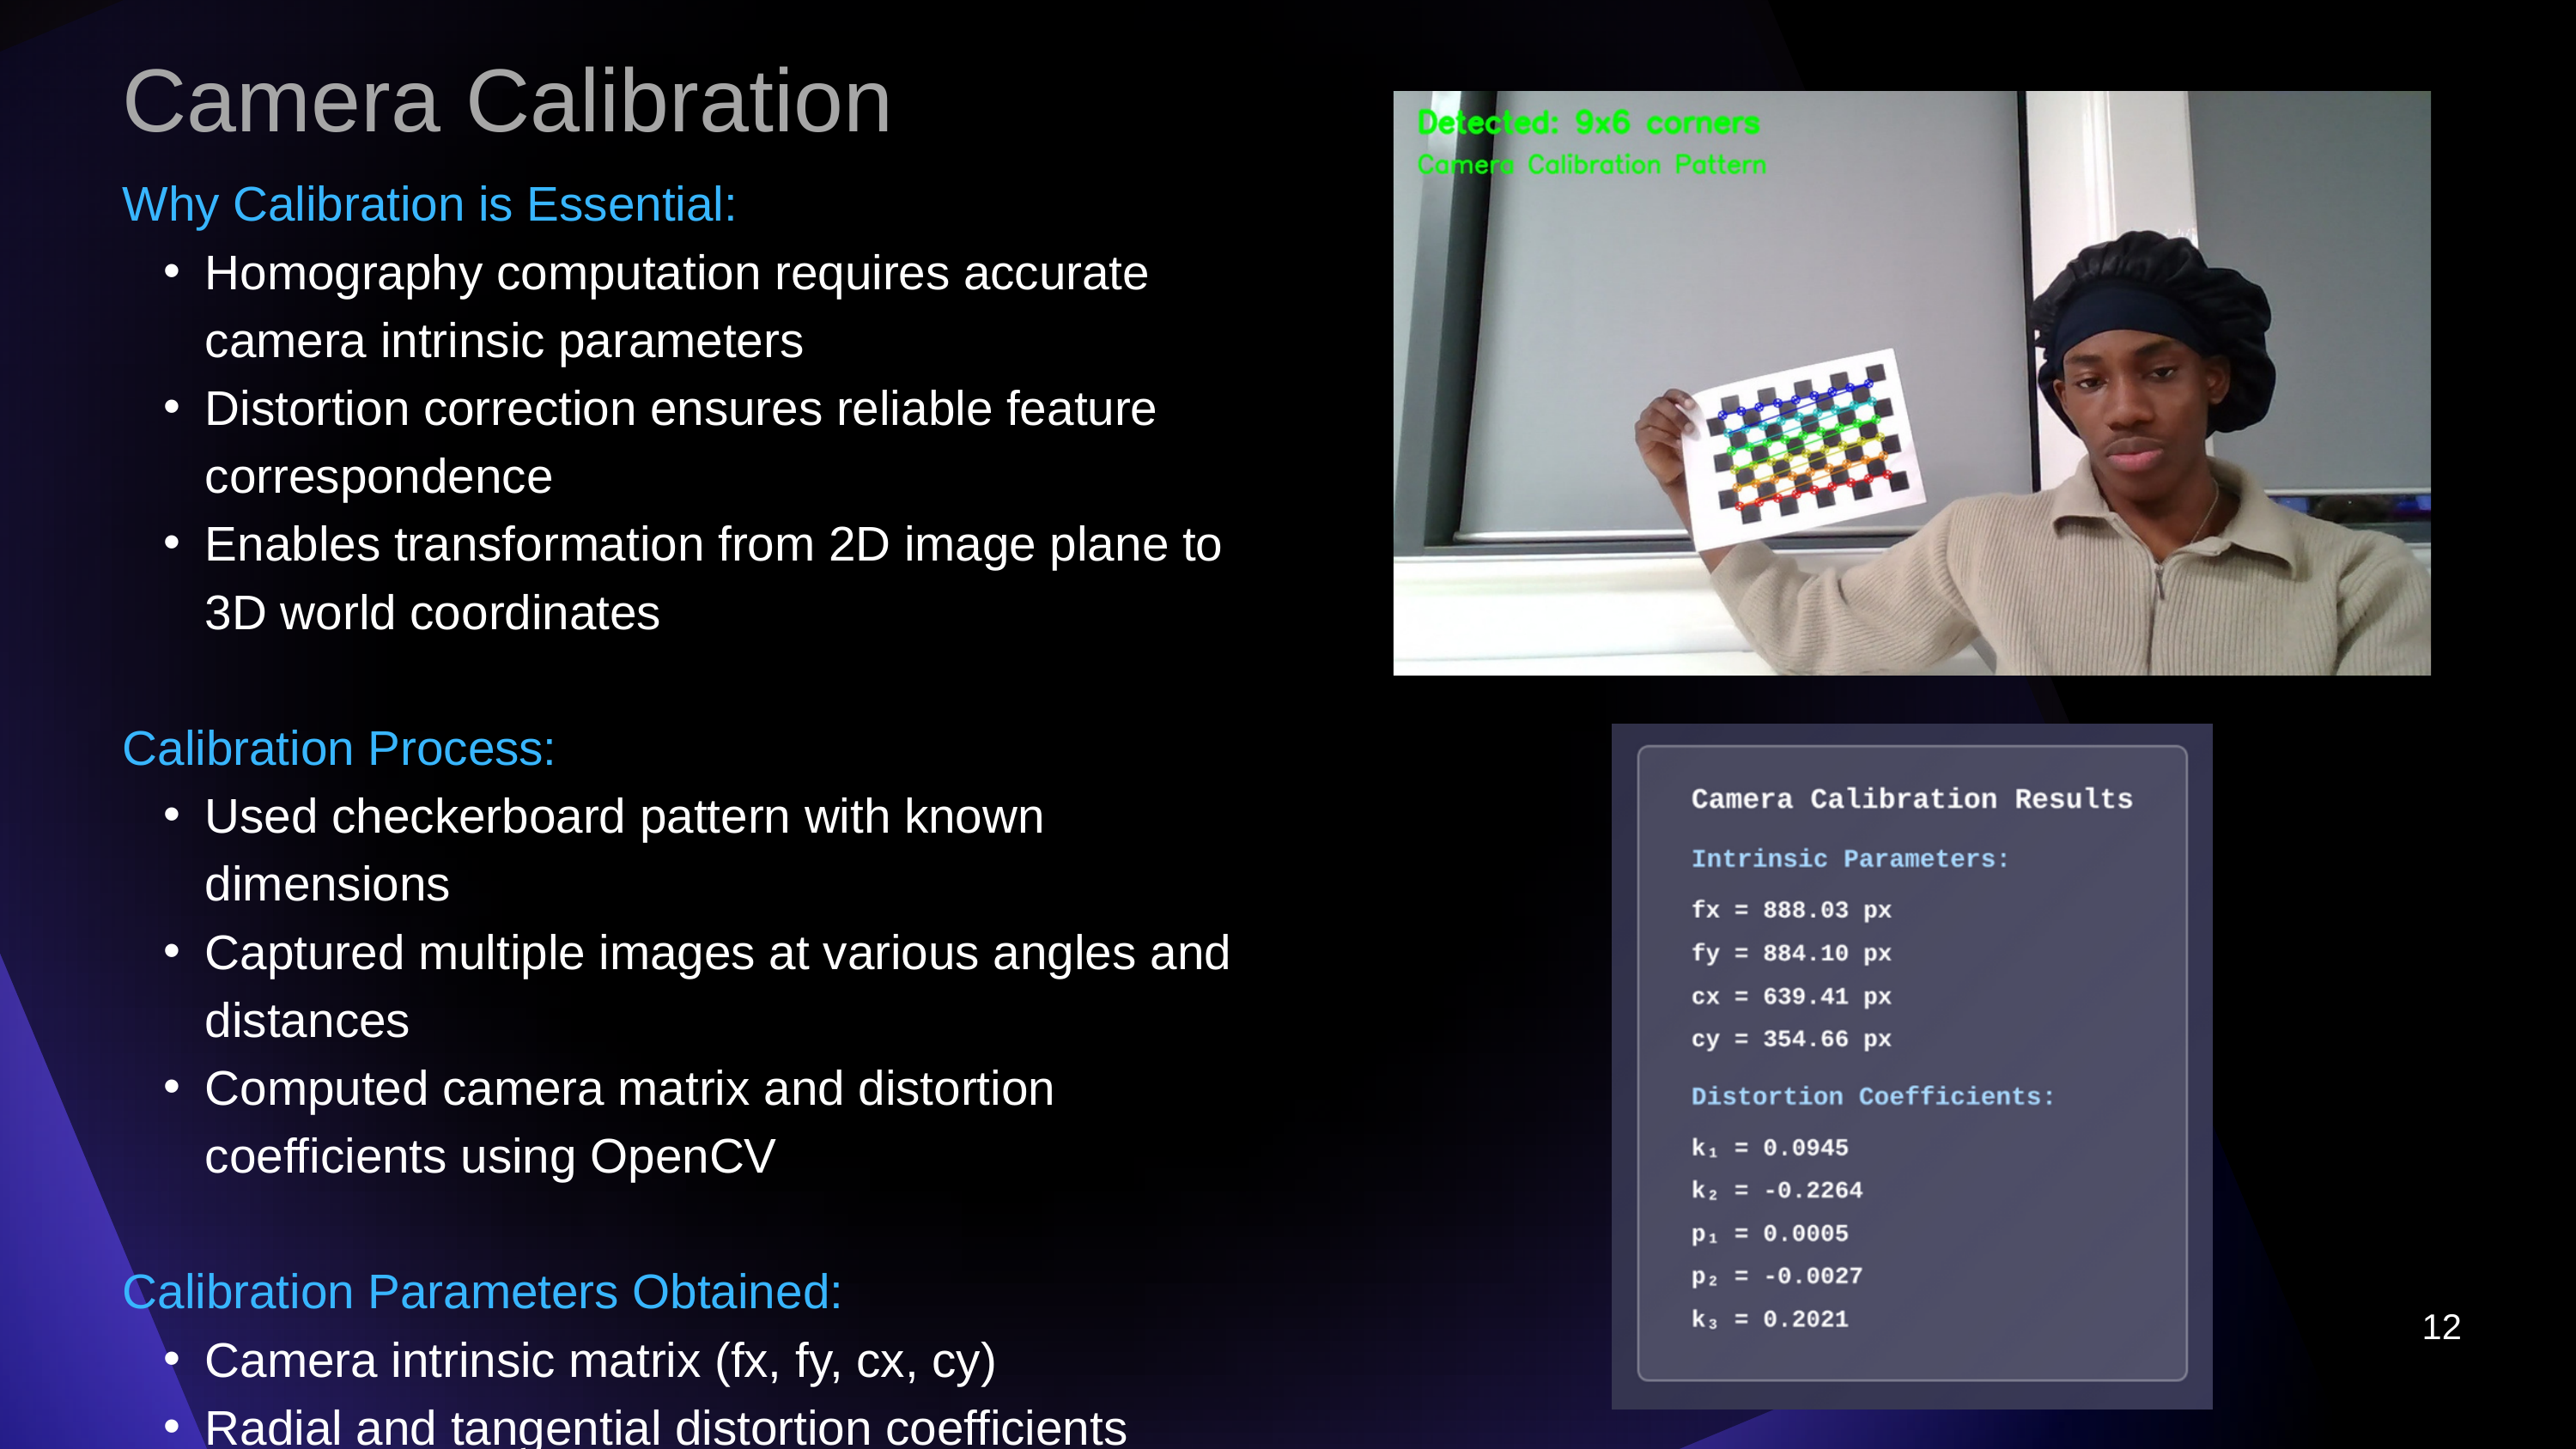

Camera Calibration

Why Calibration is Essential:
Homography computation requires accurate camera intrinsic parameters
Distortion correction ensures reliable feature correspondence
Enables transformation from 2D image plane to 3D world coordinates

Calibration Process:
Used checkerboard pattern with known dimensions
Captured multiple images at various angles and distances
Computed camera matrix and distortion coefficients using OpenCV

Calibration Parameters Obtained:
Camera intrinsic matrix (fx, fy, cx, cy)
Radial and tangential distortion coefficients

12